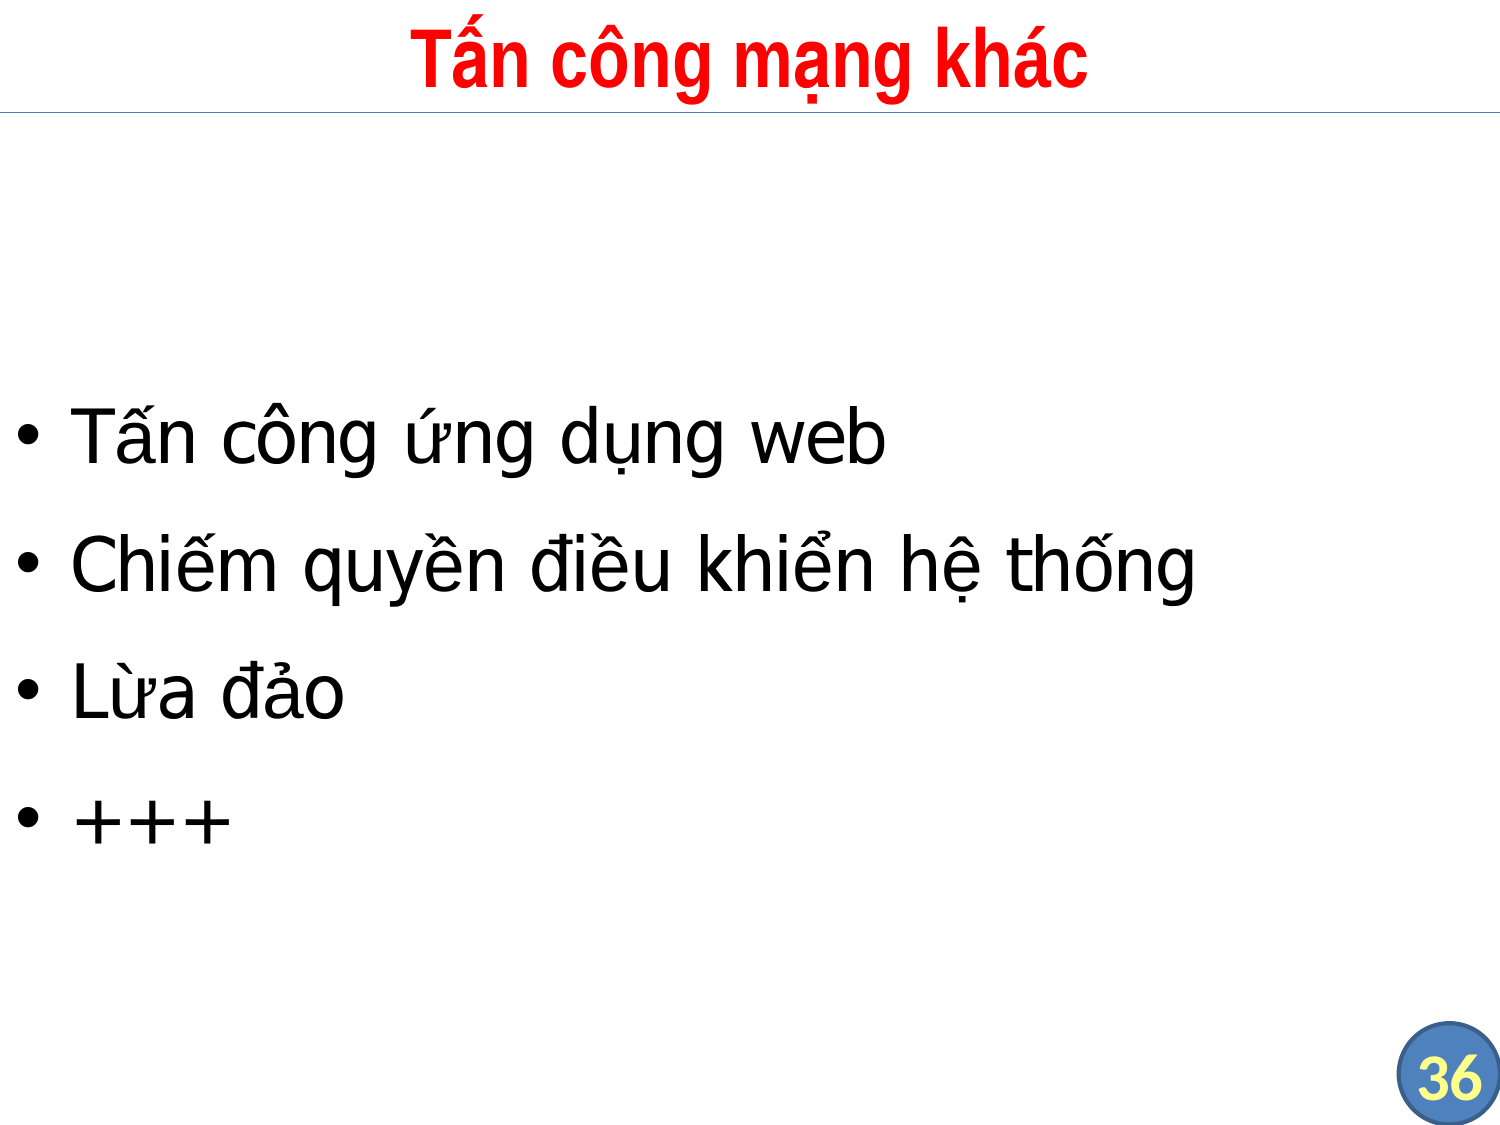

# Tấn công mạng khác
Tấn công ứng dụng web
Chiếm quyền điều khiển hệ thống
Lừa đảo
+++
36